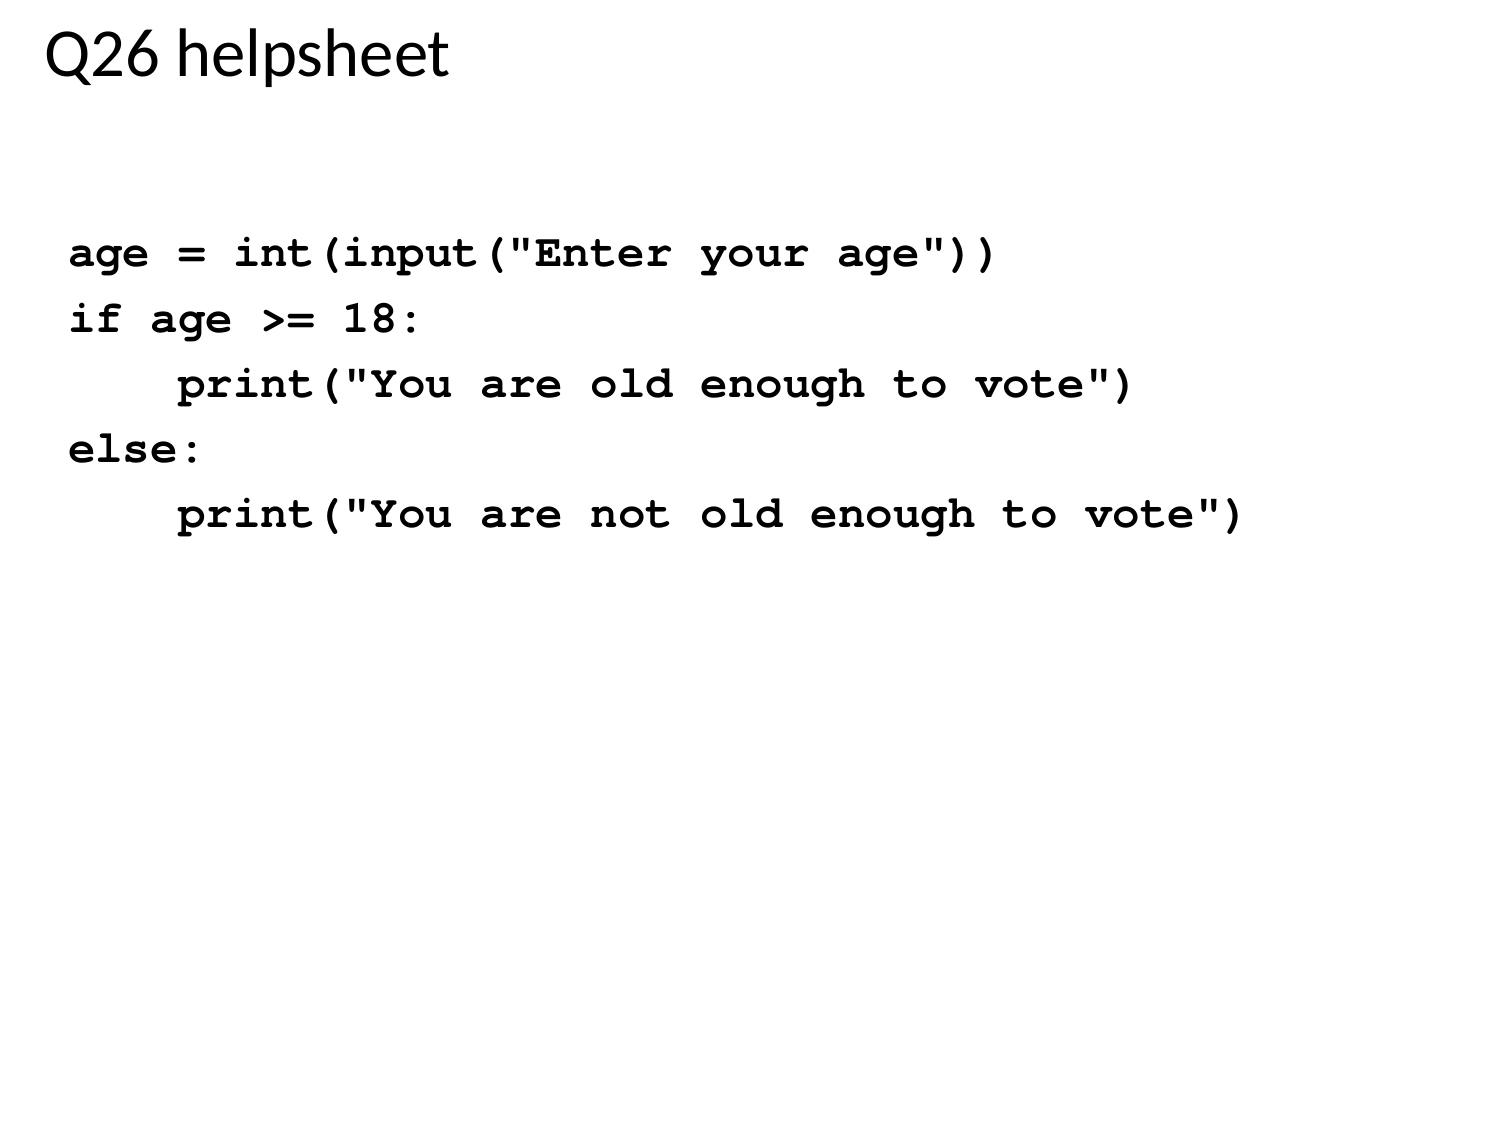

# Q26 helpsheet

age = int(input("Enter your age"))
if age >= 18:
    print("You are old enough to vote")
else:
    print("You are not old enough to vote")